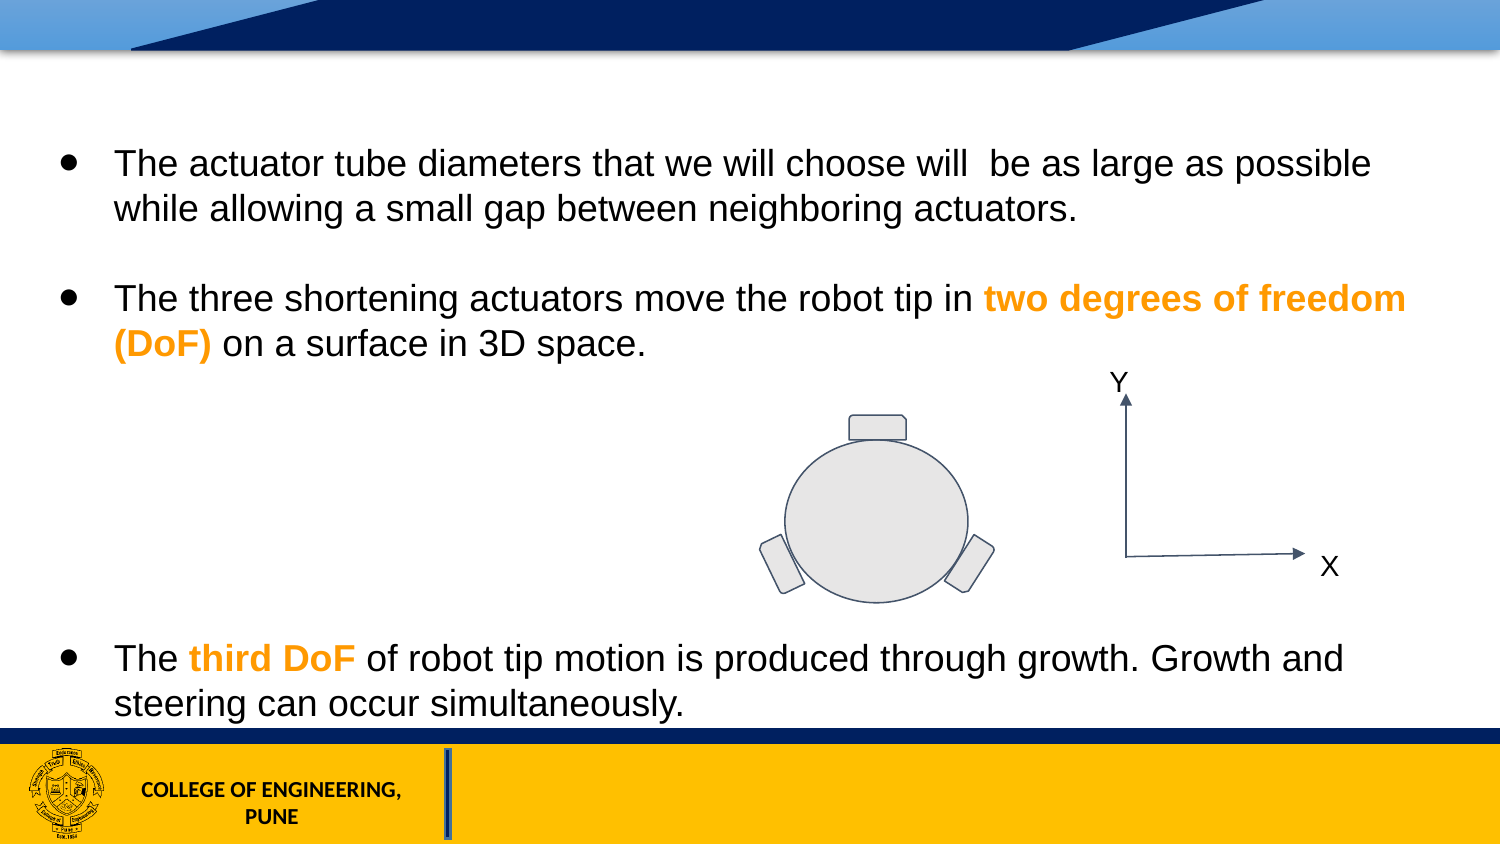

The actuator tube diameters that we will choose will  be as large as possible while allowing a small gap between neighboring actuators.

The three shortening actuators move the robot tip in two degrees of freedom (DoF) on a surface in 3D space.

The third DoF of robot tip motion is produced through growth. Growth and steering can occur simultaneously.
Y

X